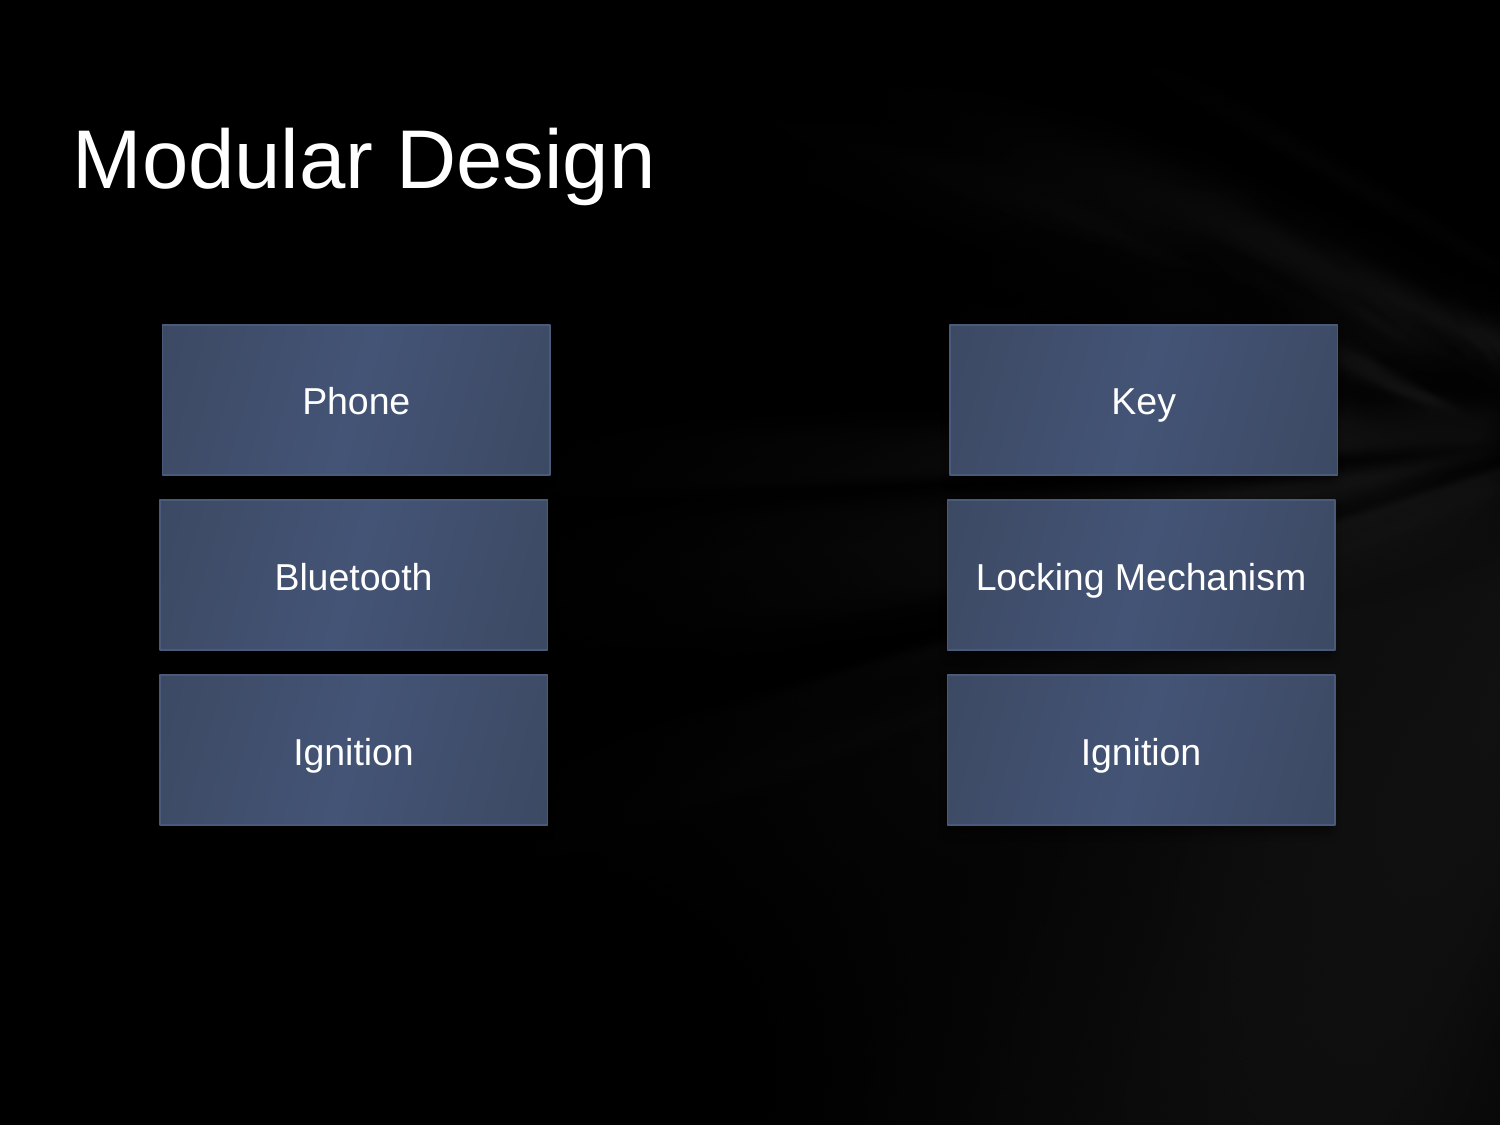

# Modular Design
Phone
Key
Bluetooth
Locking Mechanism
Ignition
Ignition